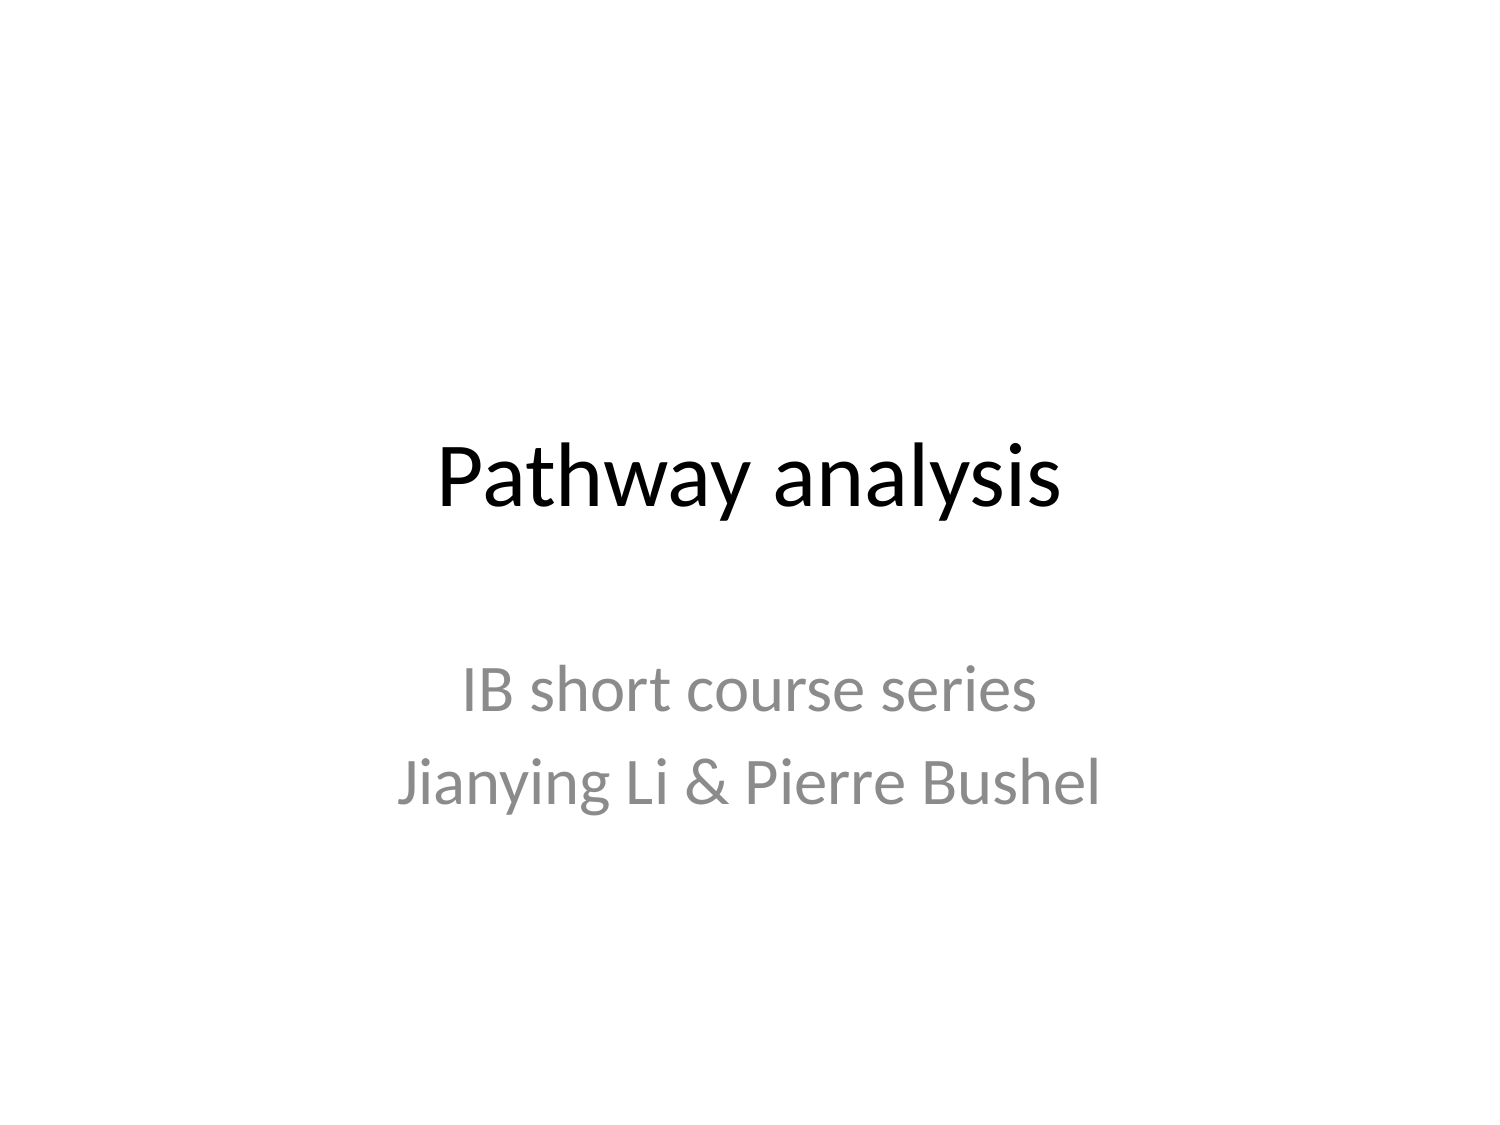

# Pathway analysis
IB short course series
Jianying Li & Pierre Bushel